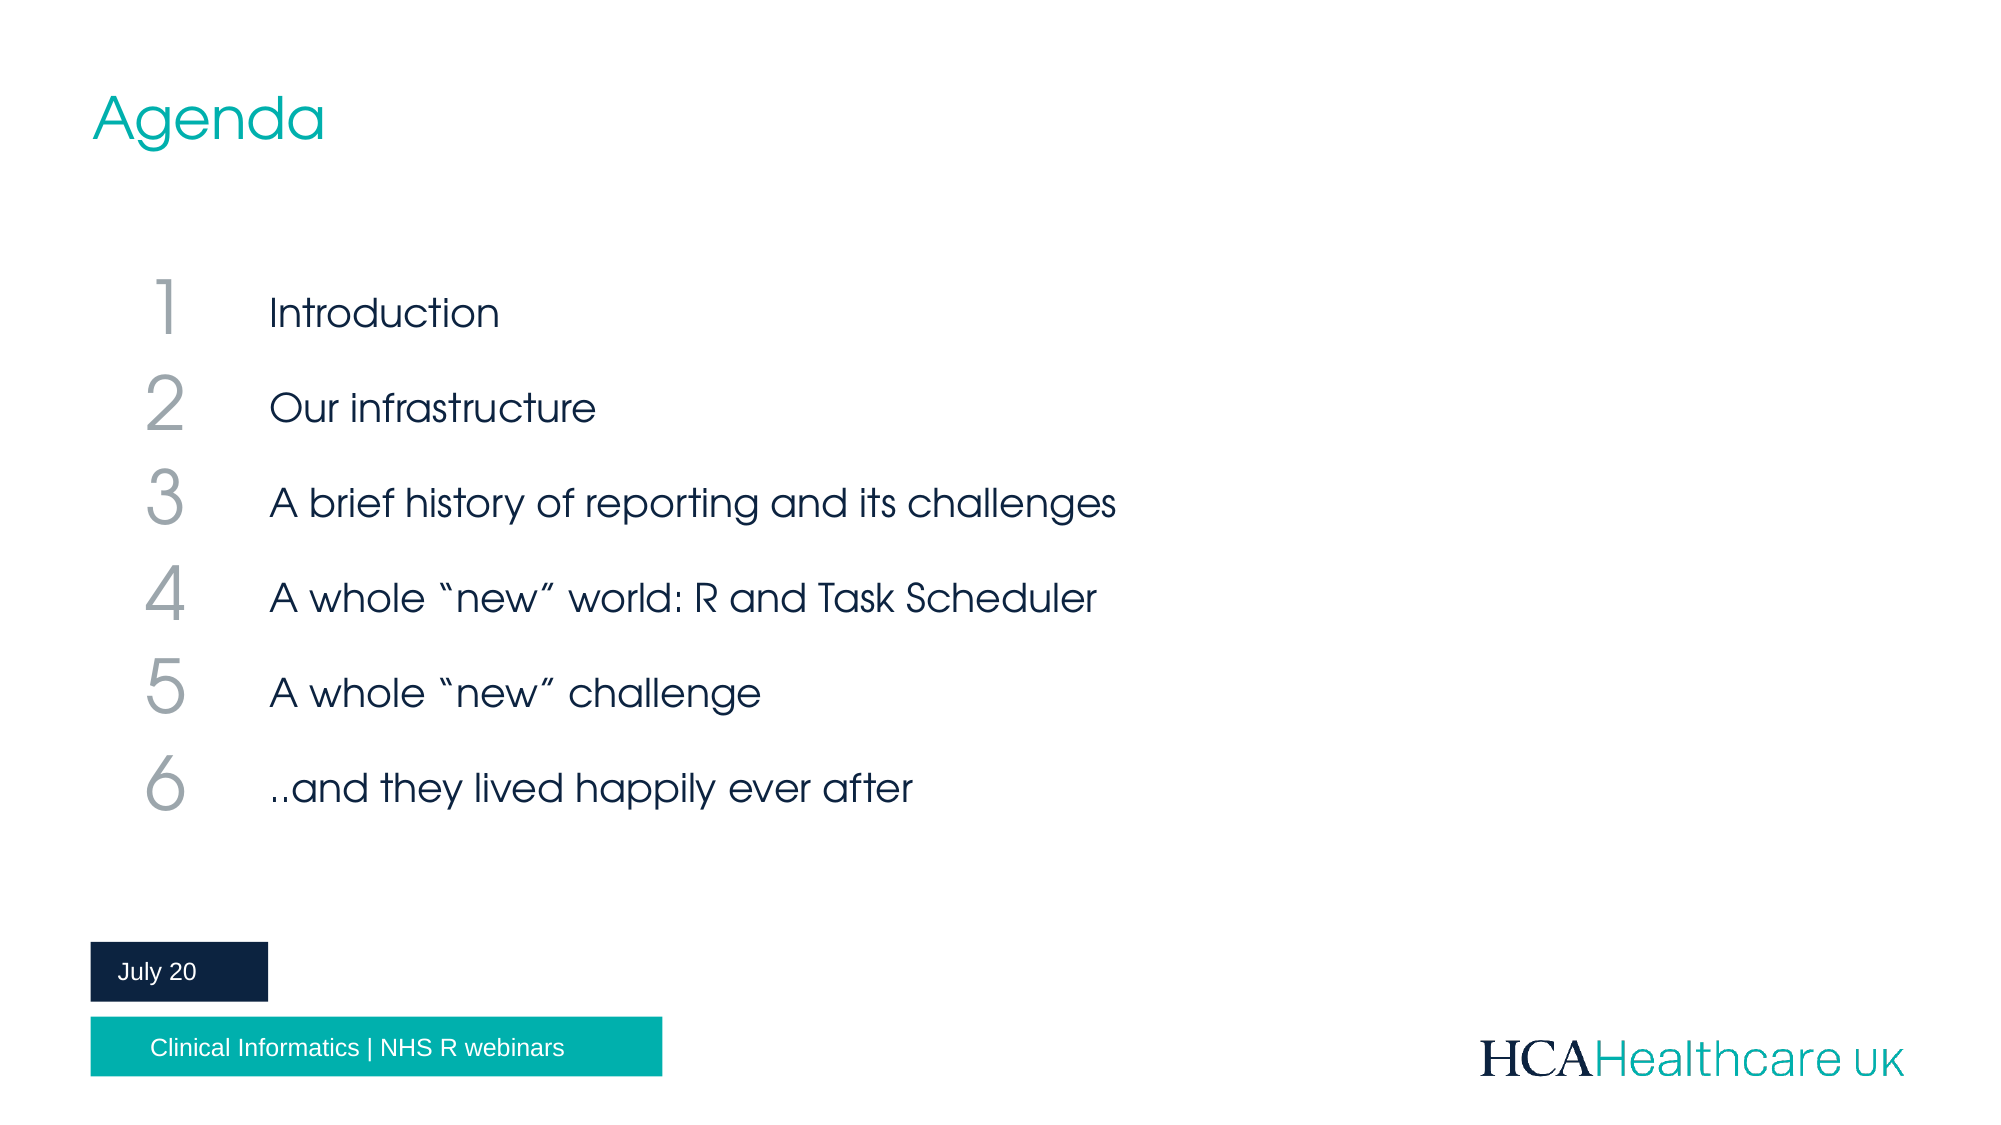

# Agenda
| Introduction |
| --- |
| Our infrastructure |
| A brief history of reporting and its challenges |
| A whole “new” world: R and Task Scheduler |
| A whole “new” challenge |
| ..and they lived happily ever after |
1
2
3
4
5
6
July 20
Clinical Informatics | NHS R webinars
2